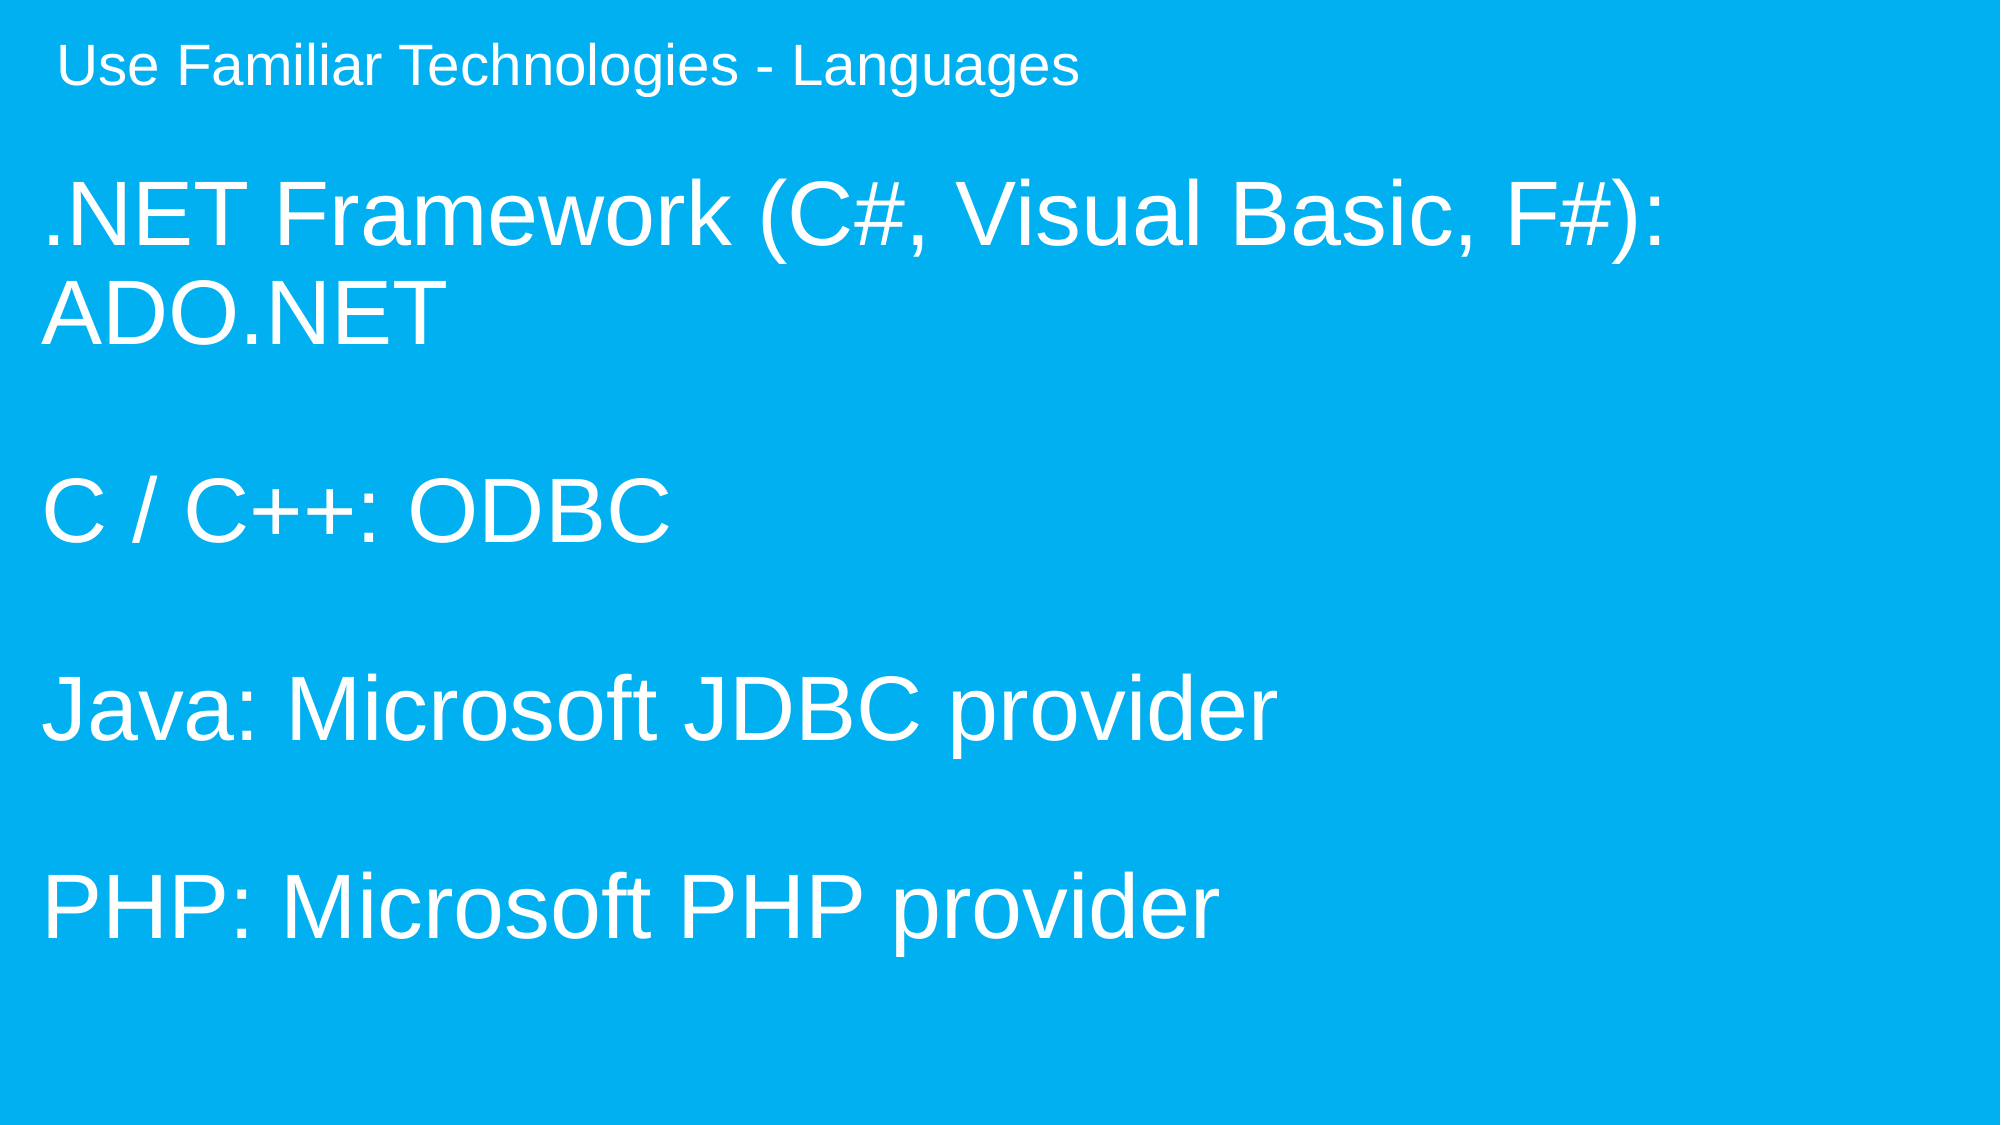

.NET Framework (C#, Visual Basic, F#): ADO.NET

C / C++: ODBC

Java: Microsoft JDBC provider

PHP: Microsoft PHP provider
Use Familiar Technologies - Languages